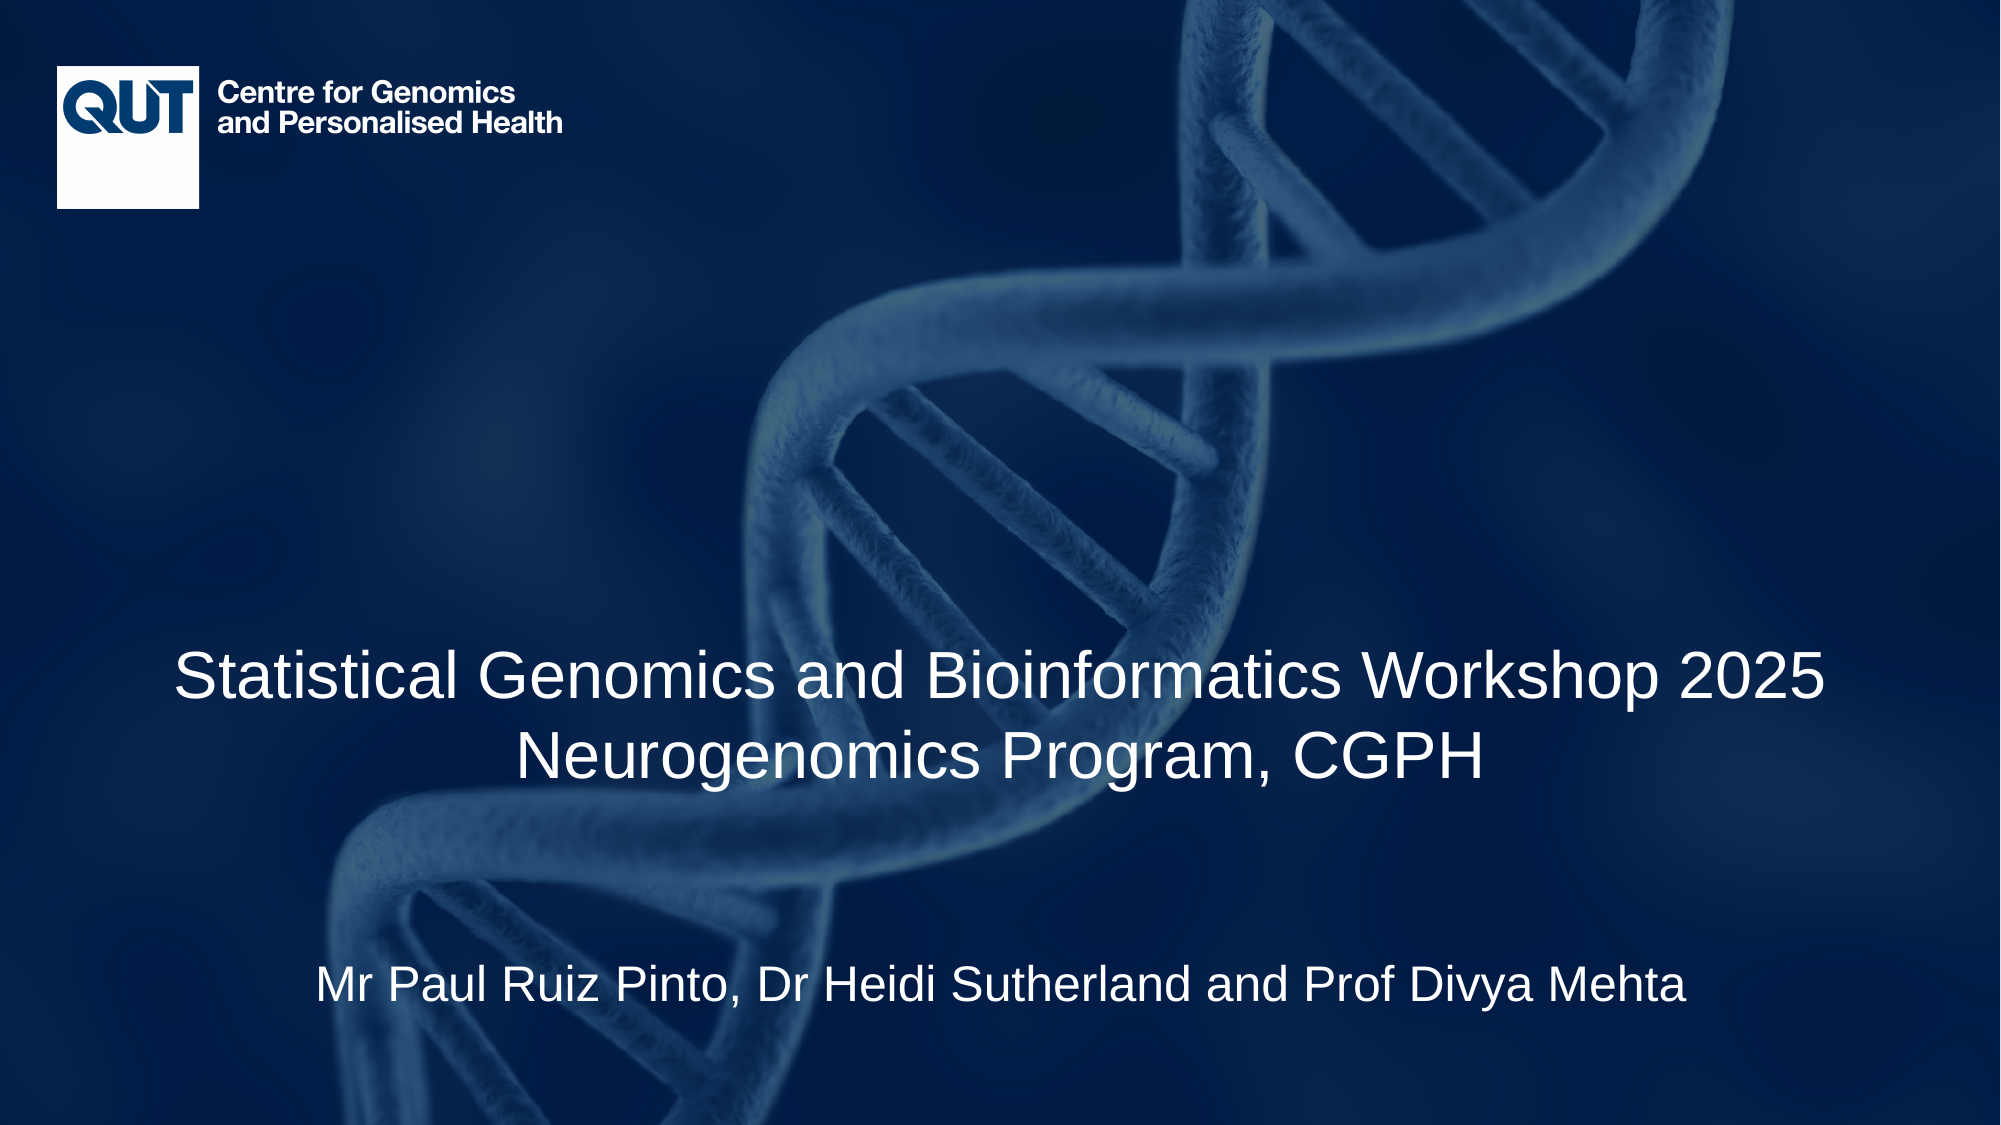

Statistical Genomics and Bioinformatics Workshop 2025
Neurogenomics Program, CGPH

Mr Paul Ruiz Pinto, Dr Heidi Sutherland and Prof Divya Mehta